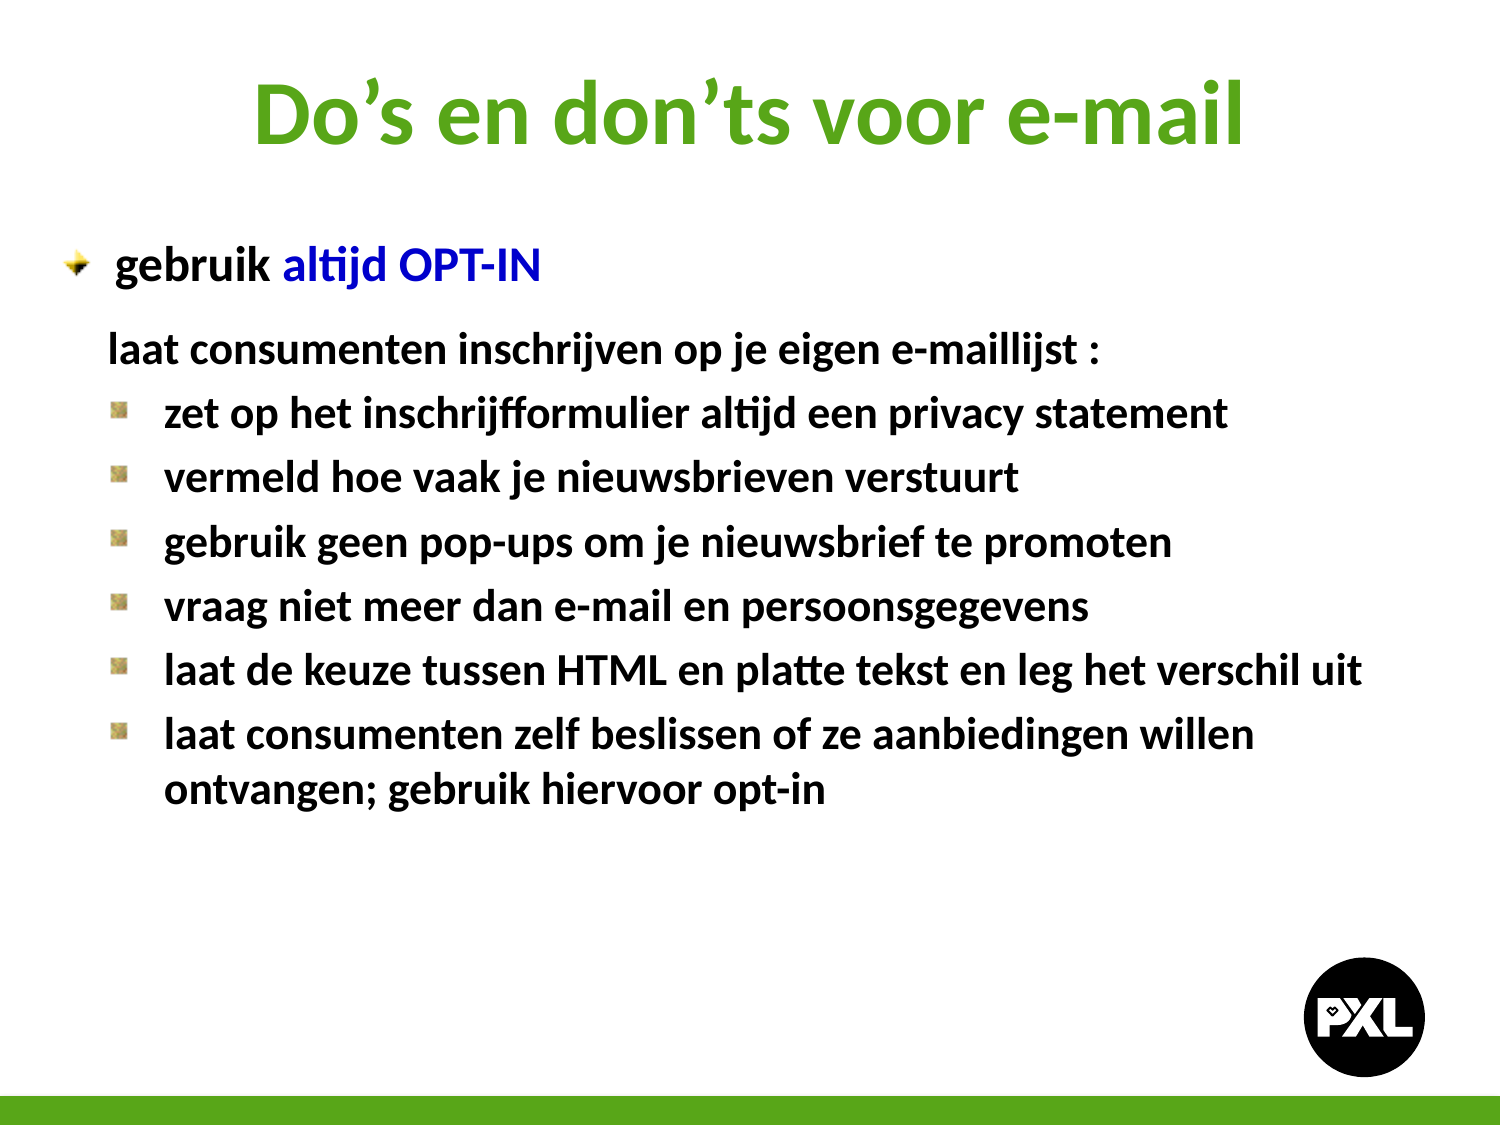

Do’s en don’ts voor e-mail
gebruik altijd OPT-IN
laat consumenten inschrijven op je eigen e-maillijst :
zet op het inschrijfformulier altijd een privacy statement
vermeld hoe vaak je nieuwsbrieven verstuurt
gebruik geen pop-ups om je nieuwsbrief te promoten
vraag niet meer dan e-mail en persoonsgegevens
laat de keuze tussen HTML en platte tekst en leg het verschil uit
laat consumenten zelf beslissen of ze aanbiedingen willen ontvangen; gebruik hiervoor opt-in